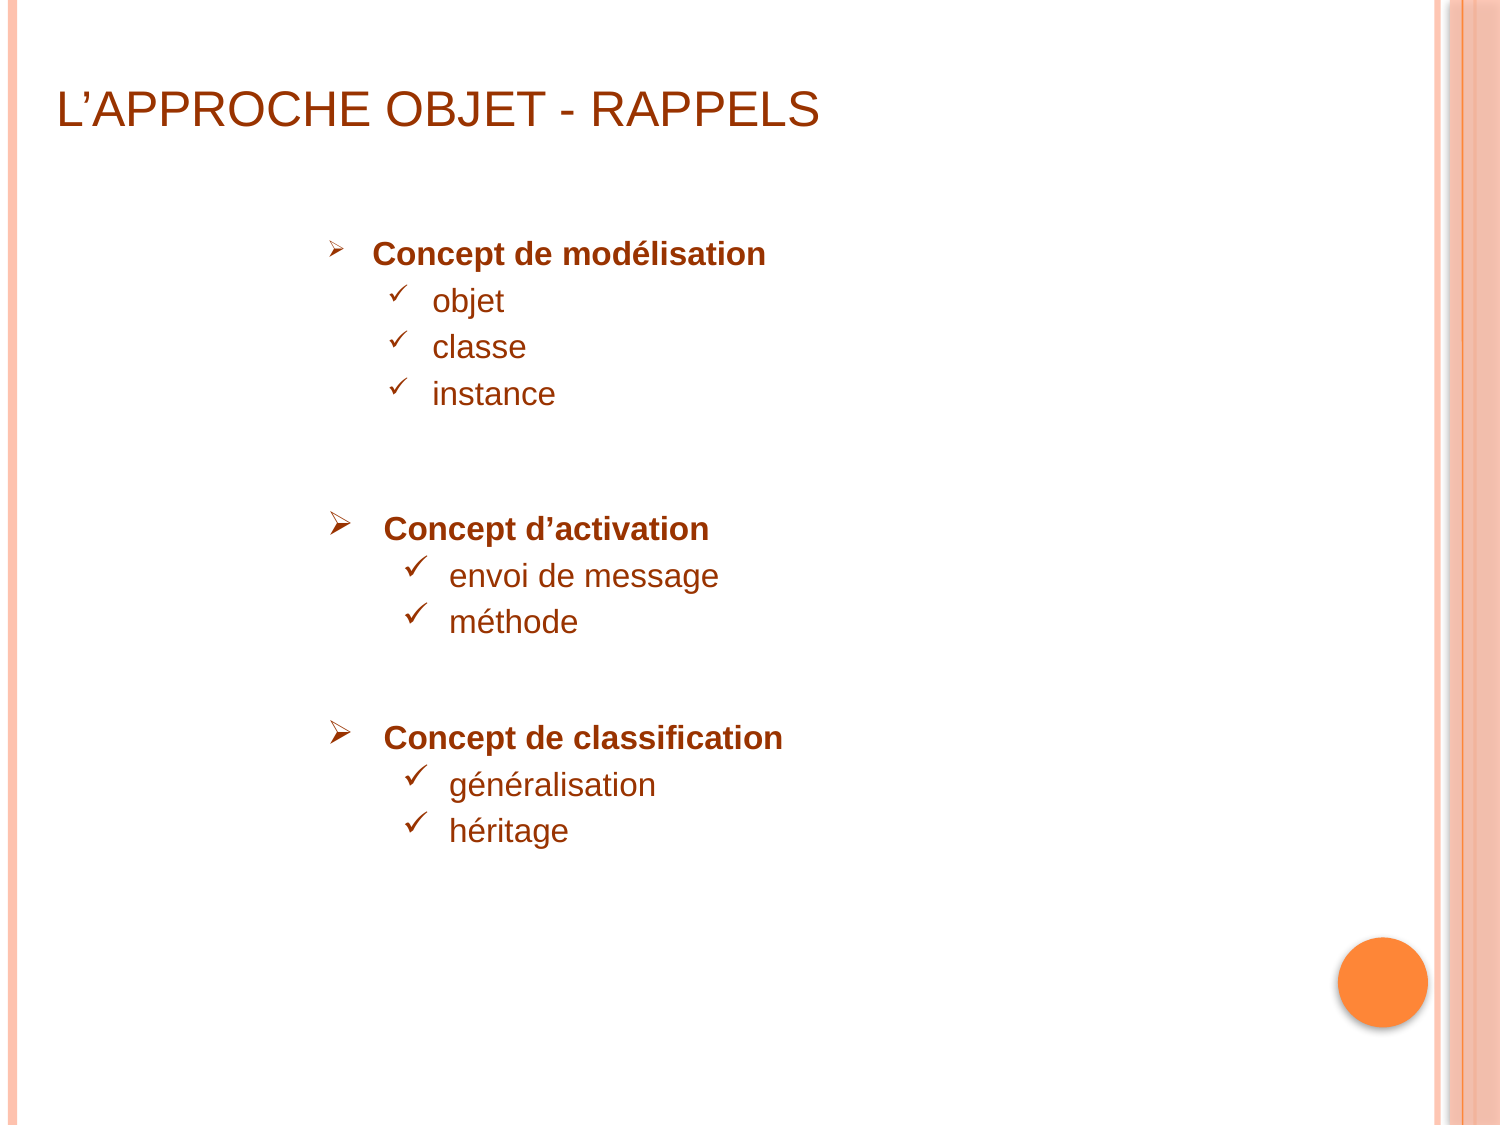

# L’approche Objet - rappels
Concept de modélisation
objet
classe
instance
Concept d’activation
envoi de message
méthode

Concept de classification
généralisation
héritage